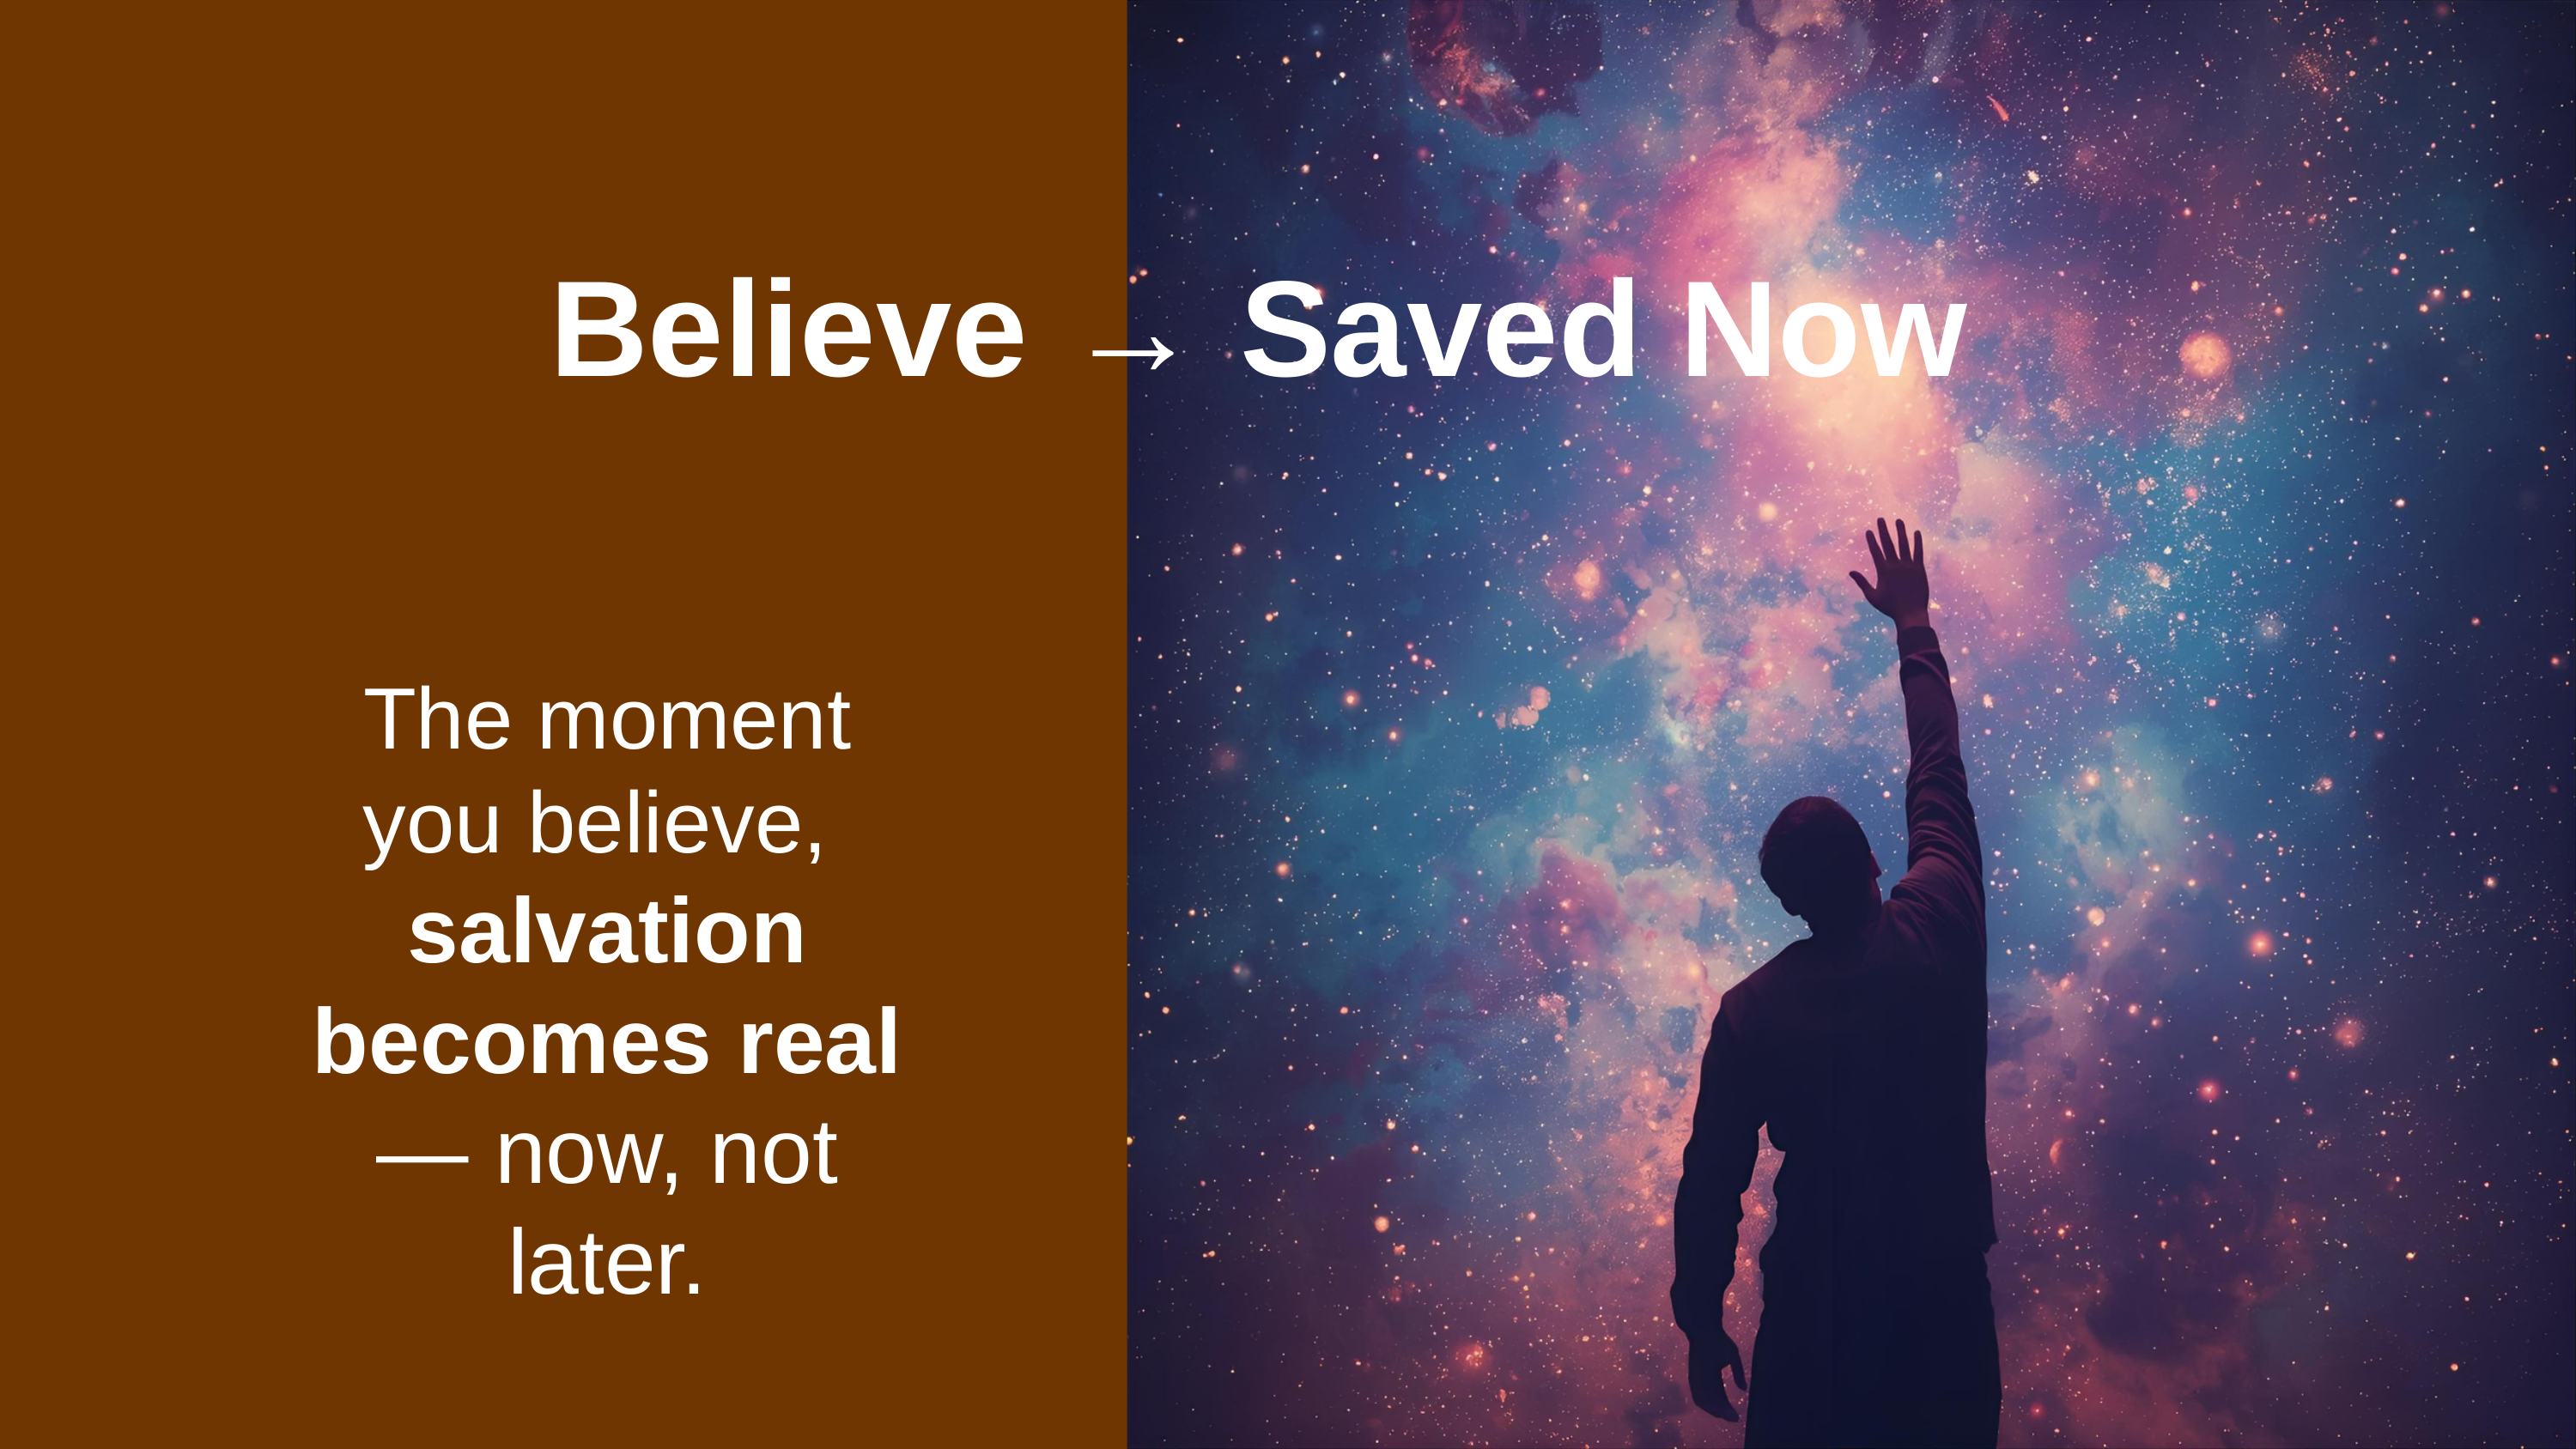

Believe → Saved Now

The moment you believe,
salvation becomes real — now, not later.